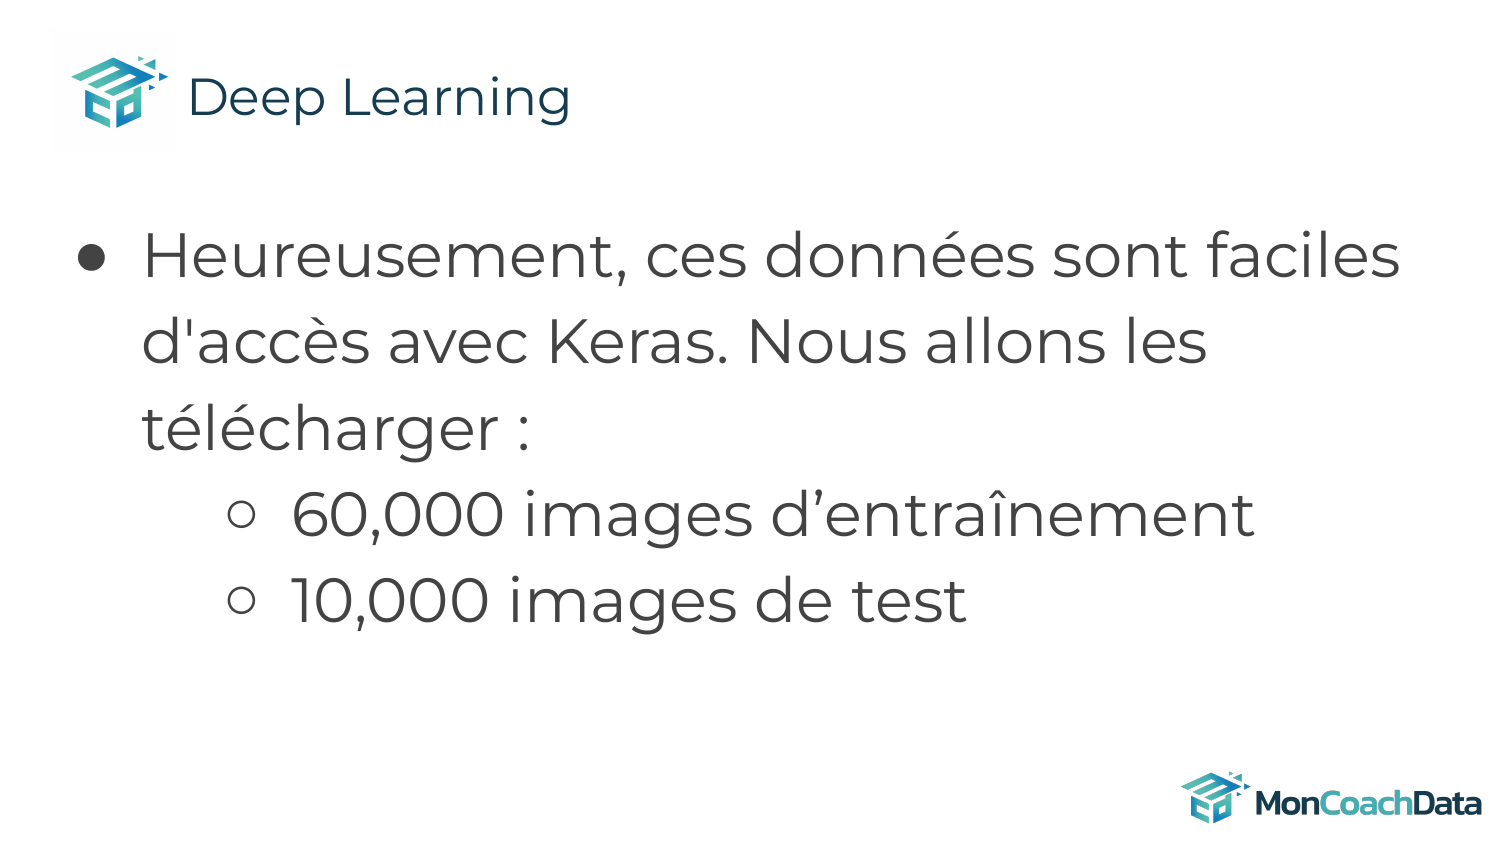

# Deep Learning
Heureusement, ces données sont faciles d'accès avec Keras. Nous allons les télécharger :
60,000 images d’entraînement
10,000 images de test